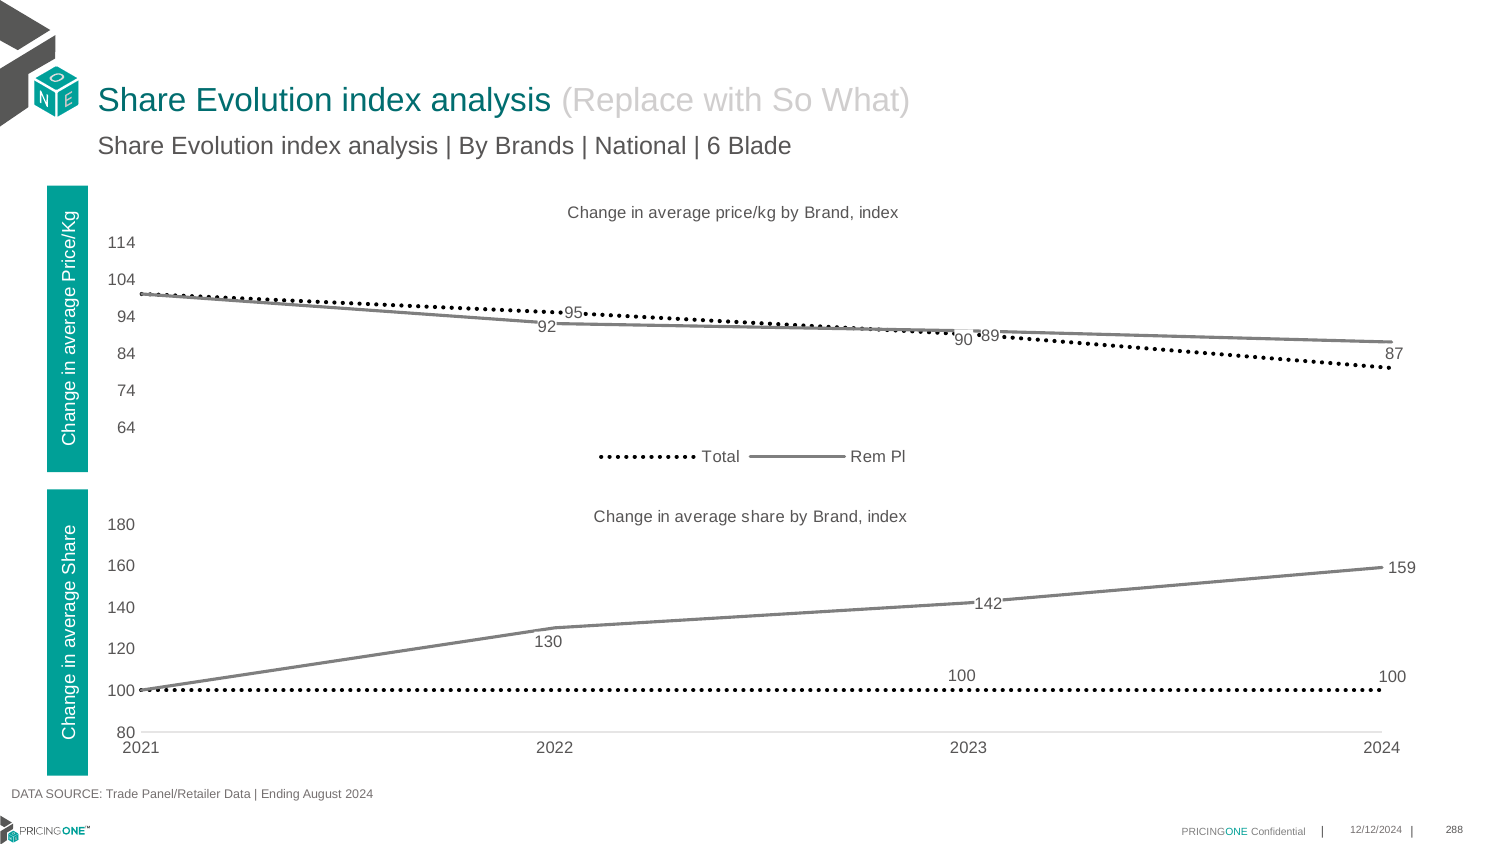

# Share Evolution index analysis (Replace with So What)
Share Evolution index analysis | By Brands | National | 6 Blade

### Chart: Change in average price/kg by Brand, index

| Category | Total | Rem Pl |
|---|---|---|
| 2021 | 100.0 | 100.0 |
| 2022 | 95.0 | 92.0 |
| 2023 | 89.0 | 90.0 |
| 2024 | 80.0 | 87.0 |
Change in average Price/Kg

### Chart: Change in average share by Brand, index

| Category | Total | Rem Pl |
|---|---|---|
| 2021 | 100.0 | 100.0 |
| 2022 | 100.0 | 130.0 |
| 2023 | 100.0 | 142.0 |
| 2024 | 100.0 | 159.0 |
Change in average Share
DATA SOURCE: Trade Panel/Retailer Data | Ending August 2024

12/12/2024
288